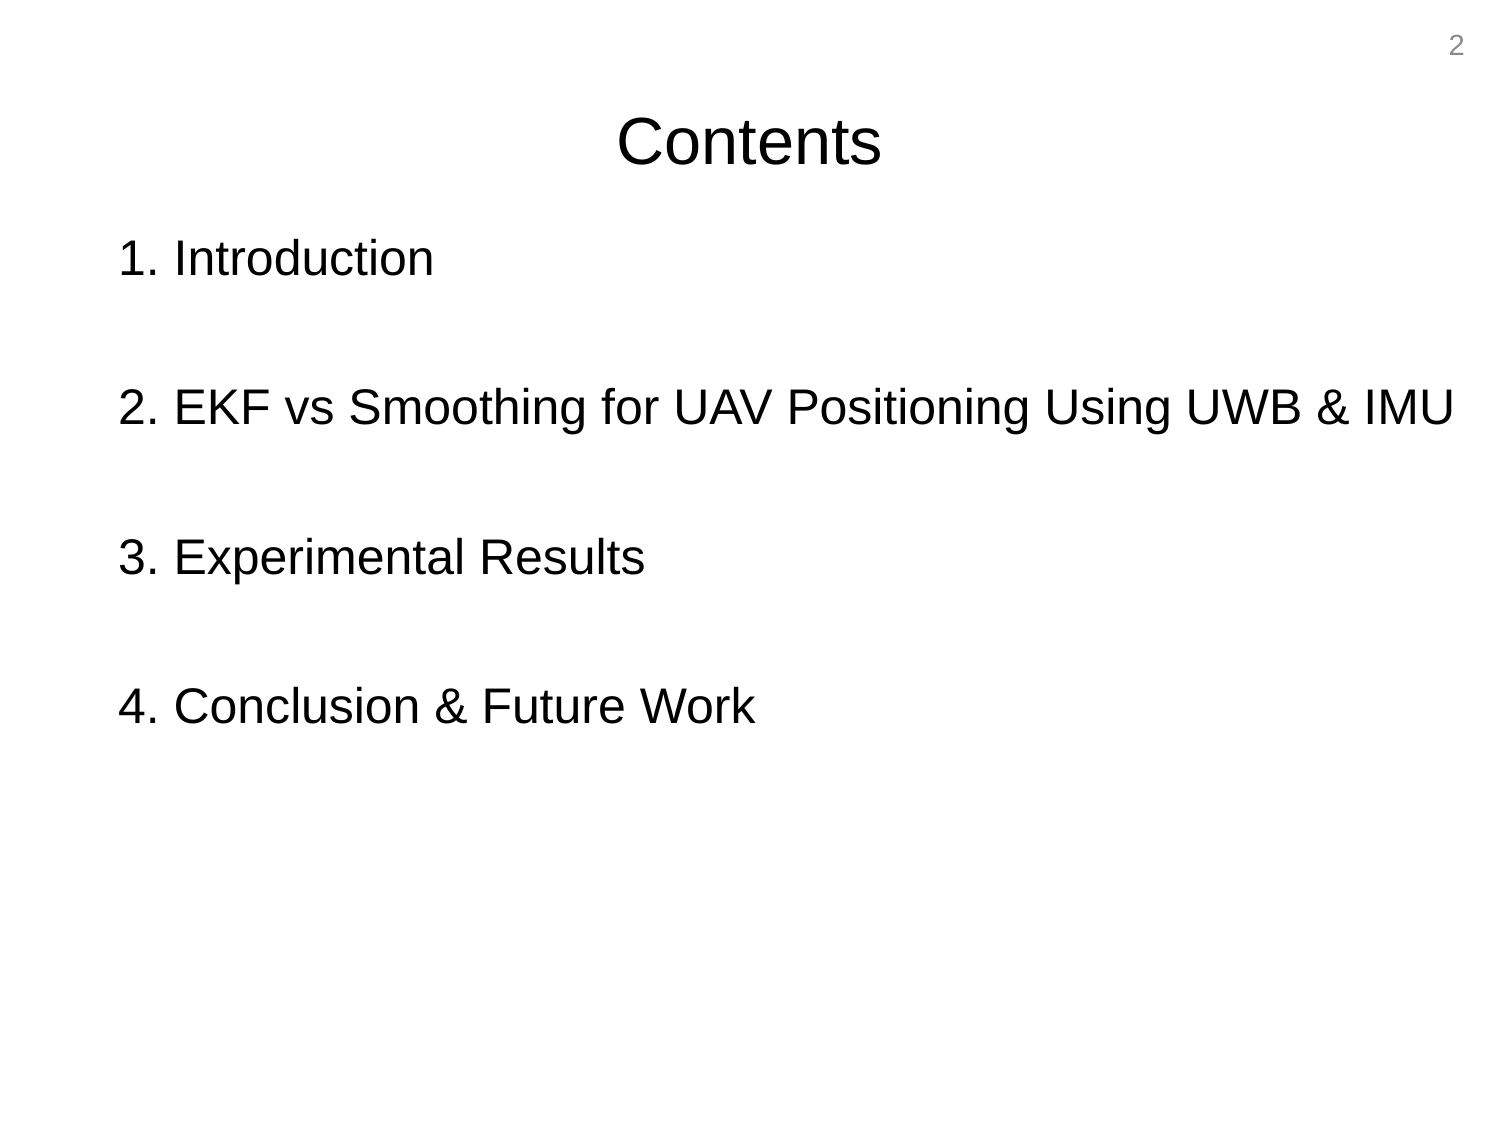

2
# Contents
1. Introduction

2. EKF vs Smoothing for UAV Positioning Using UWB & IMU

3. Experimental Results

4. Conclusion & Future Work